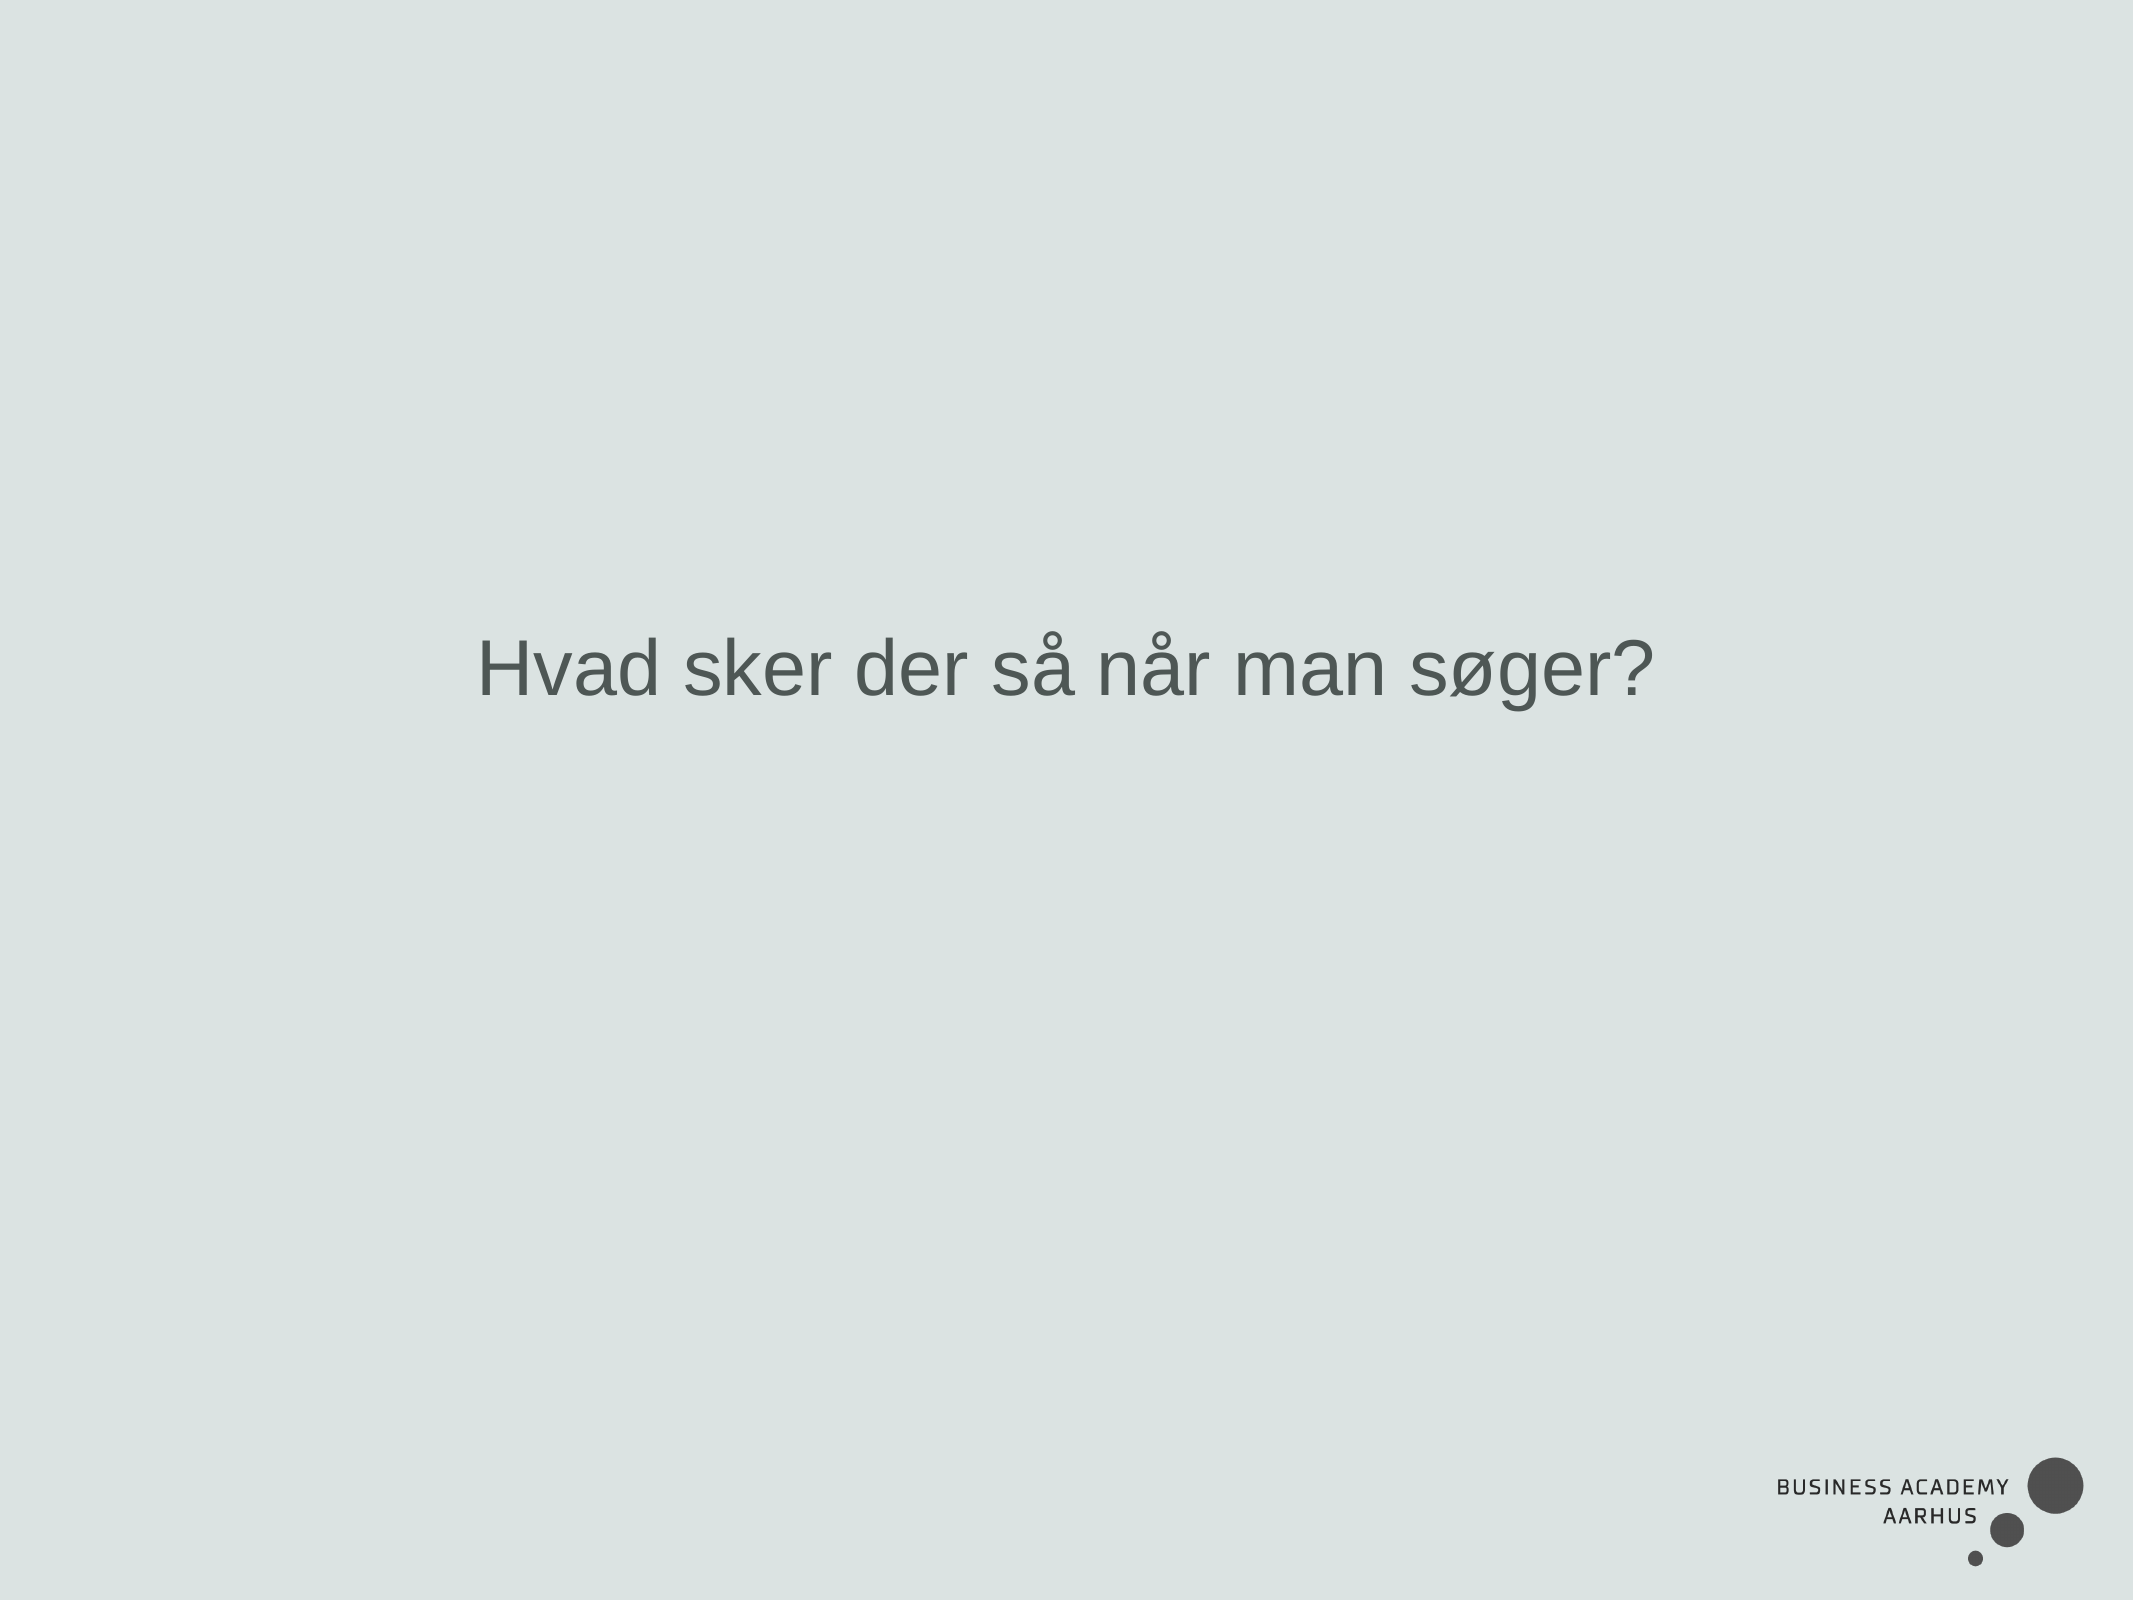

Hvad sker der så når man søger?